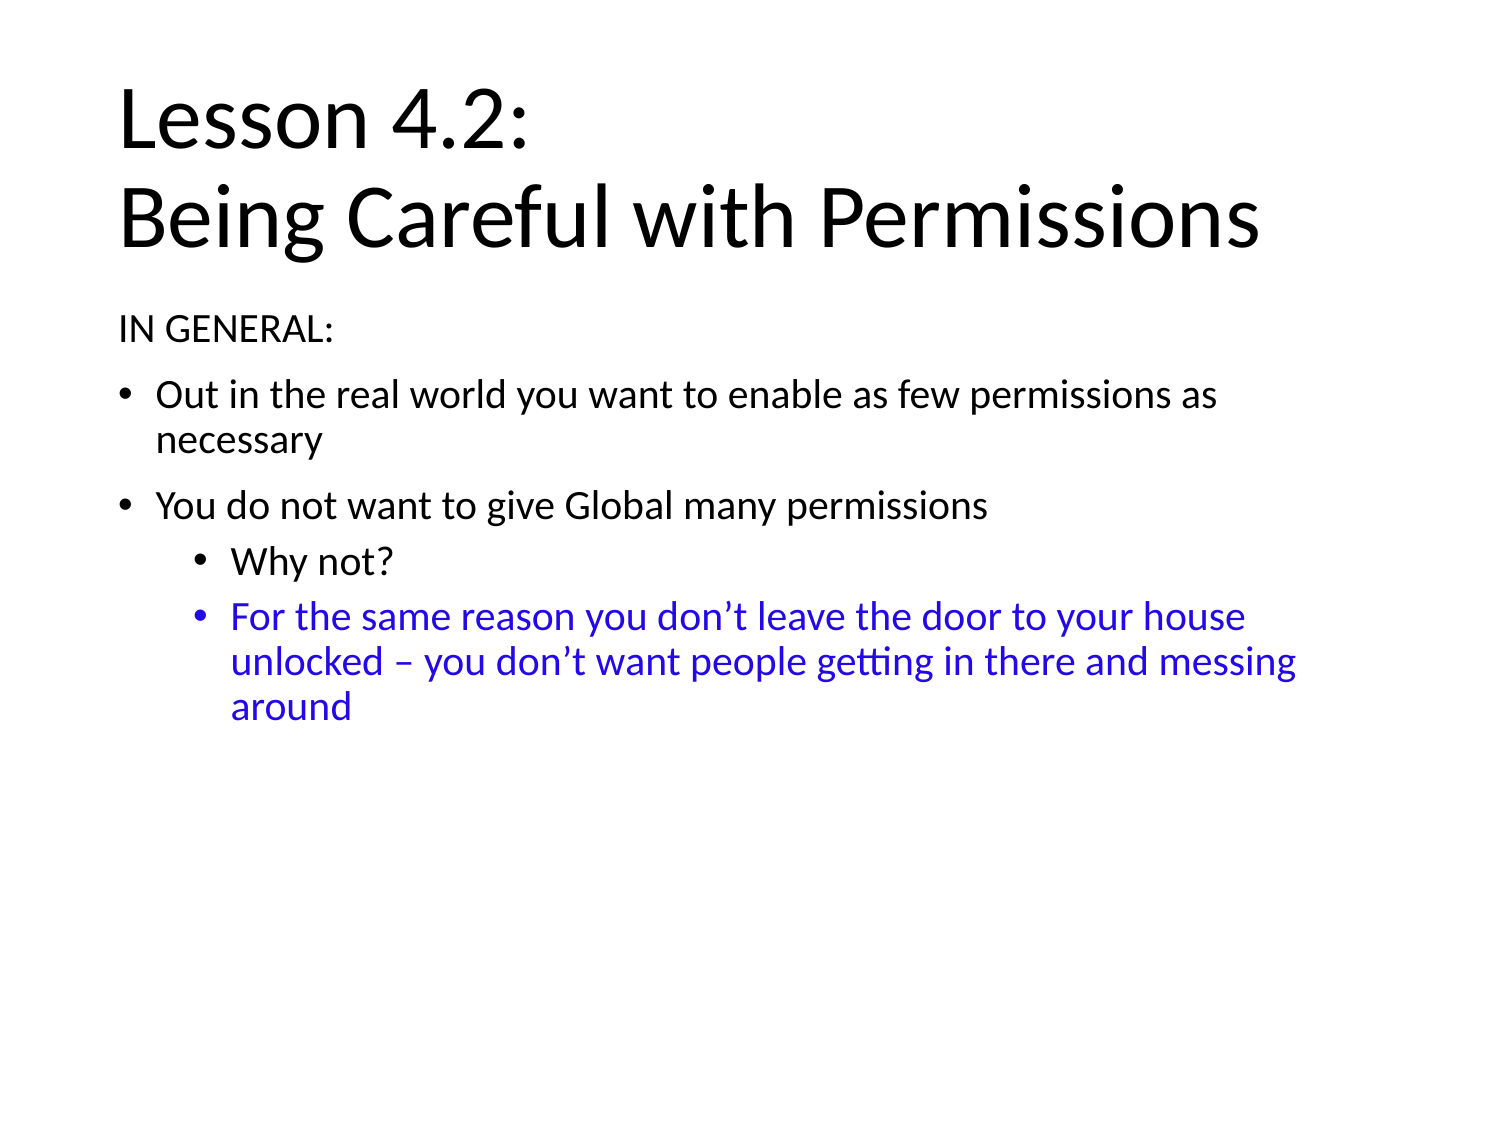

# Lesson 4.2: Being Careful with Permissions
IN GENERAL:
Out in the real world you want to enable as few permissions as necessary
You do not want to give Global many permissions
Why not?
For the same reason you don’t leave the door to your house unlocked – you don’t want people getting in there and messing around